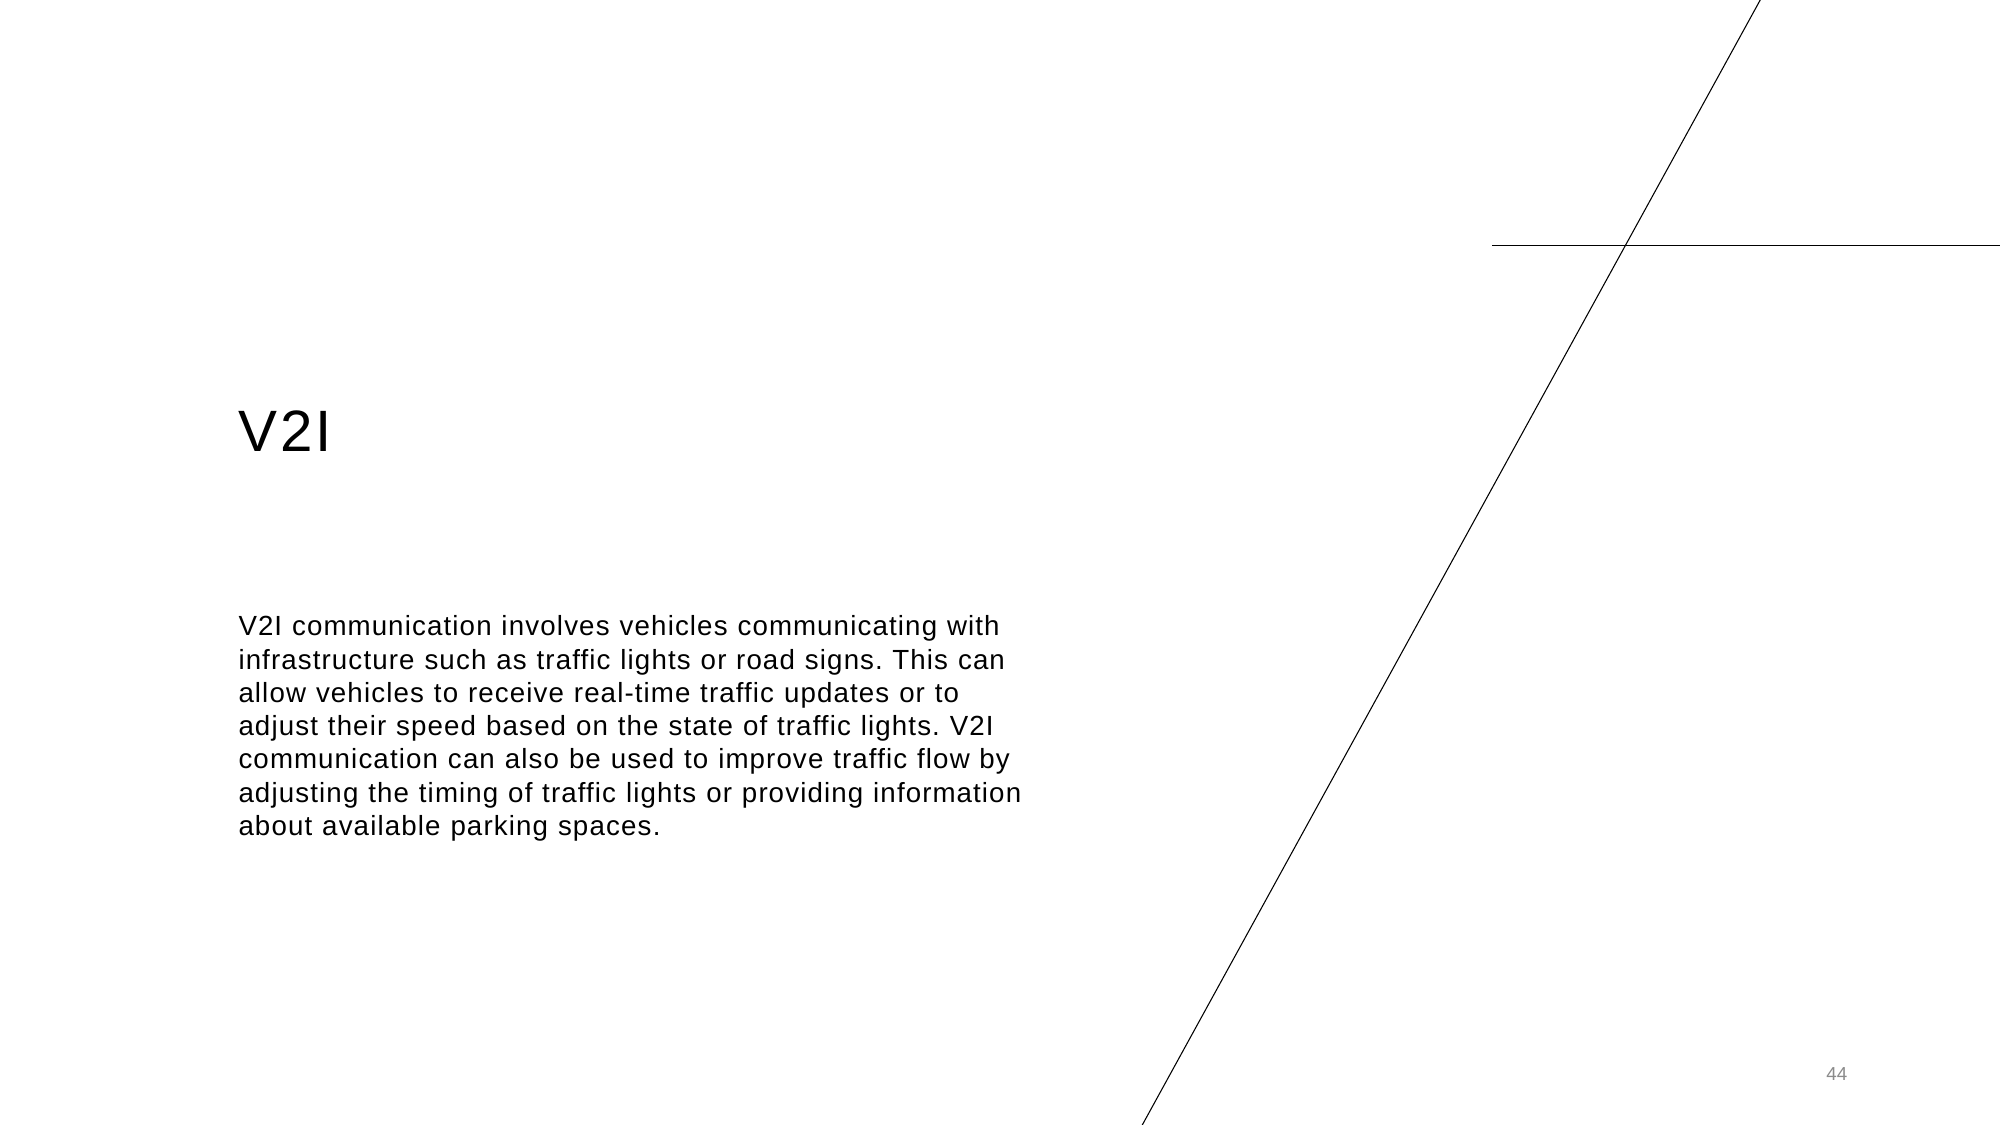

# V2I
V2I communication involves vehicles communicating with infrastructure such as traffic lights or road signs. This can allow vehicles to receive real-time traffic updates or to adjust their speed based on the state of traffic lights. V2I communication can also be used to improve traffic flow by adjusting the timing of traffic lights or providing information about available parking spaces.
44